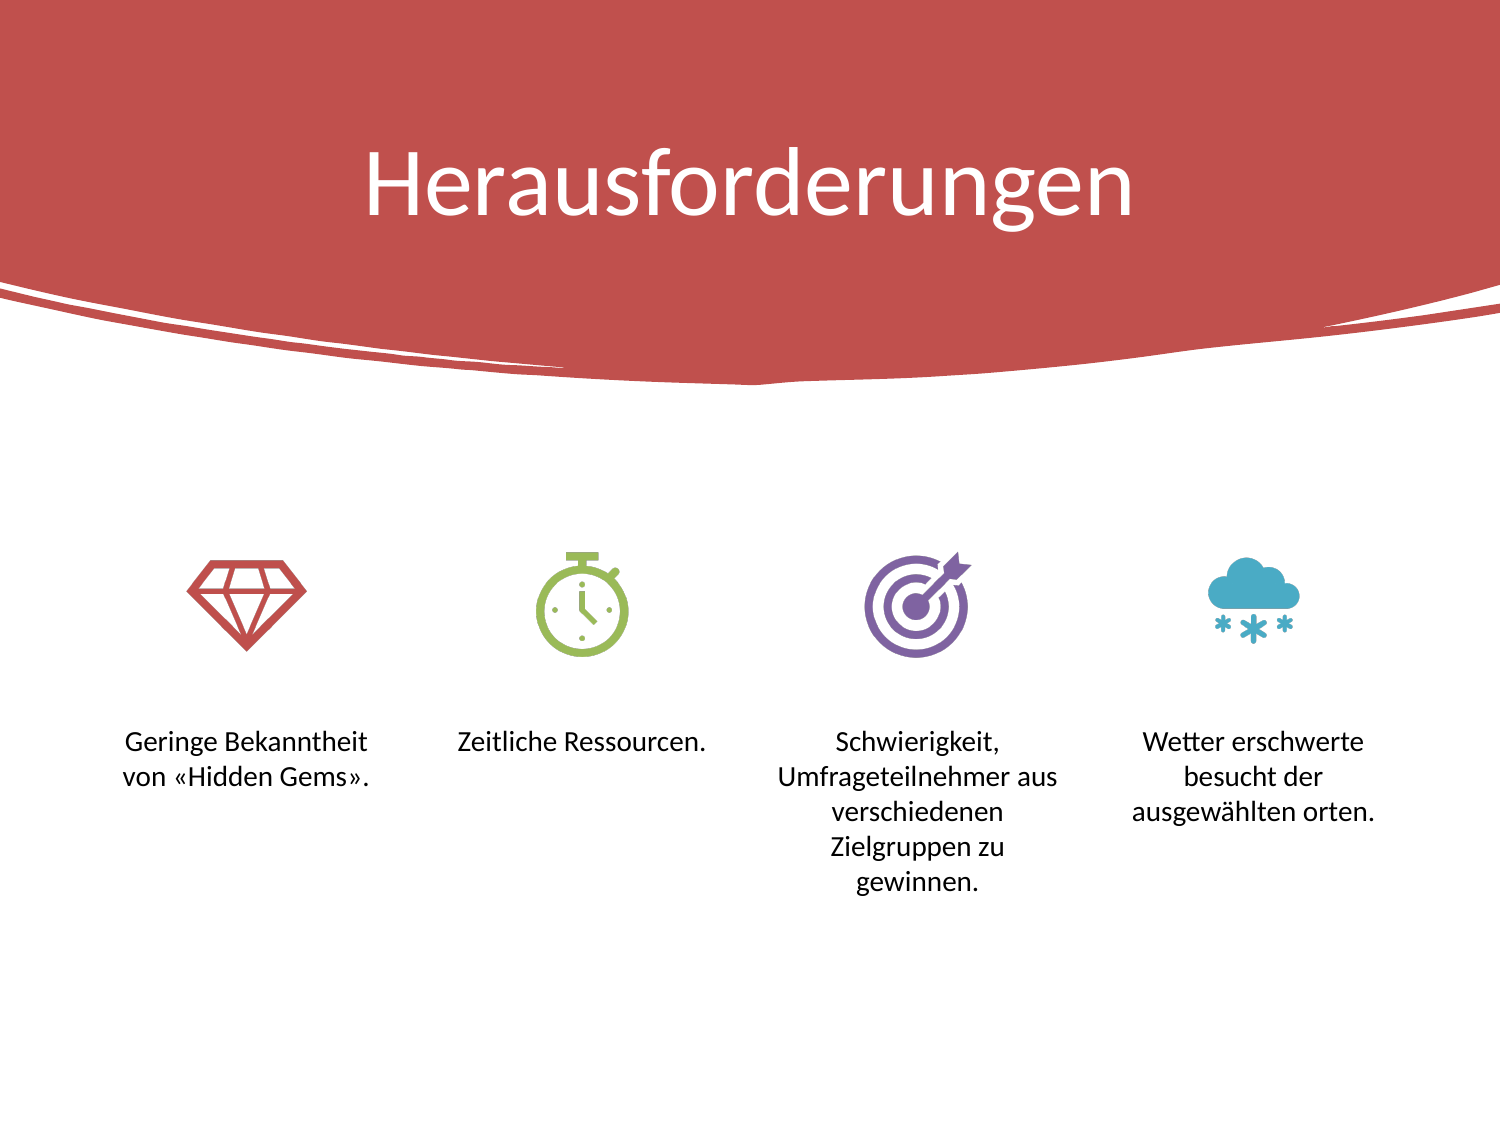

# Herausforderungen
Geringe Bekanntheit von «Hidden Gems».
Zeitliche Ressourcen.
Schwierigkeit, Umfrageteilnehmer aus verschiedenen Zielgruppen zu gewinnen.
Wetter erschwerte besucht der ausgewählten orten.